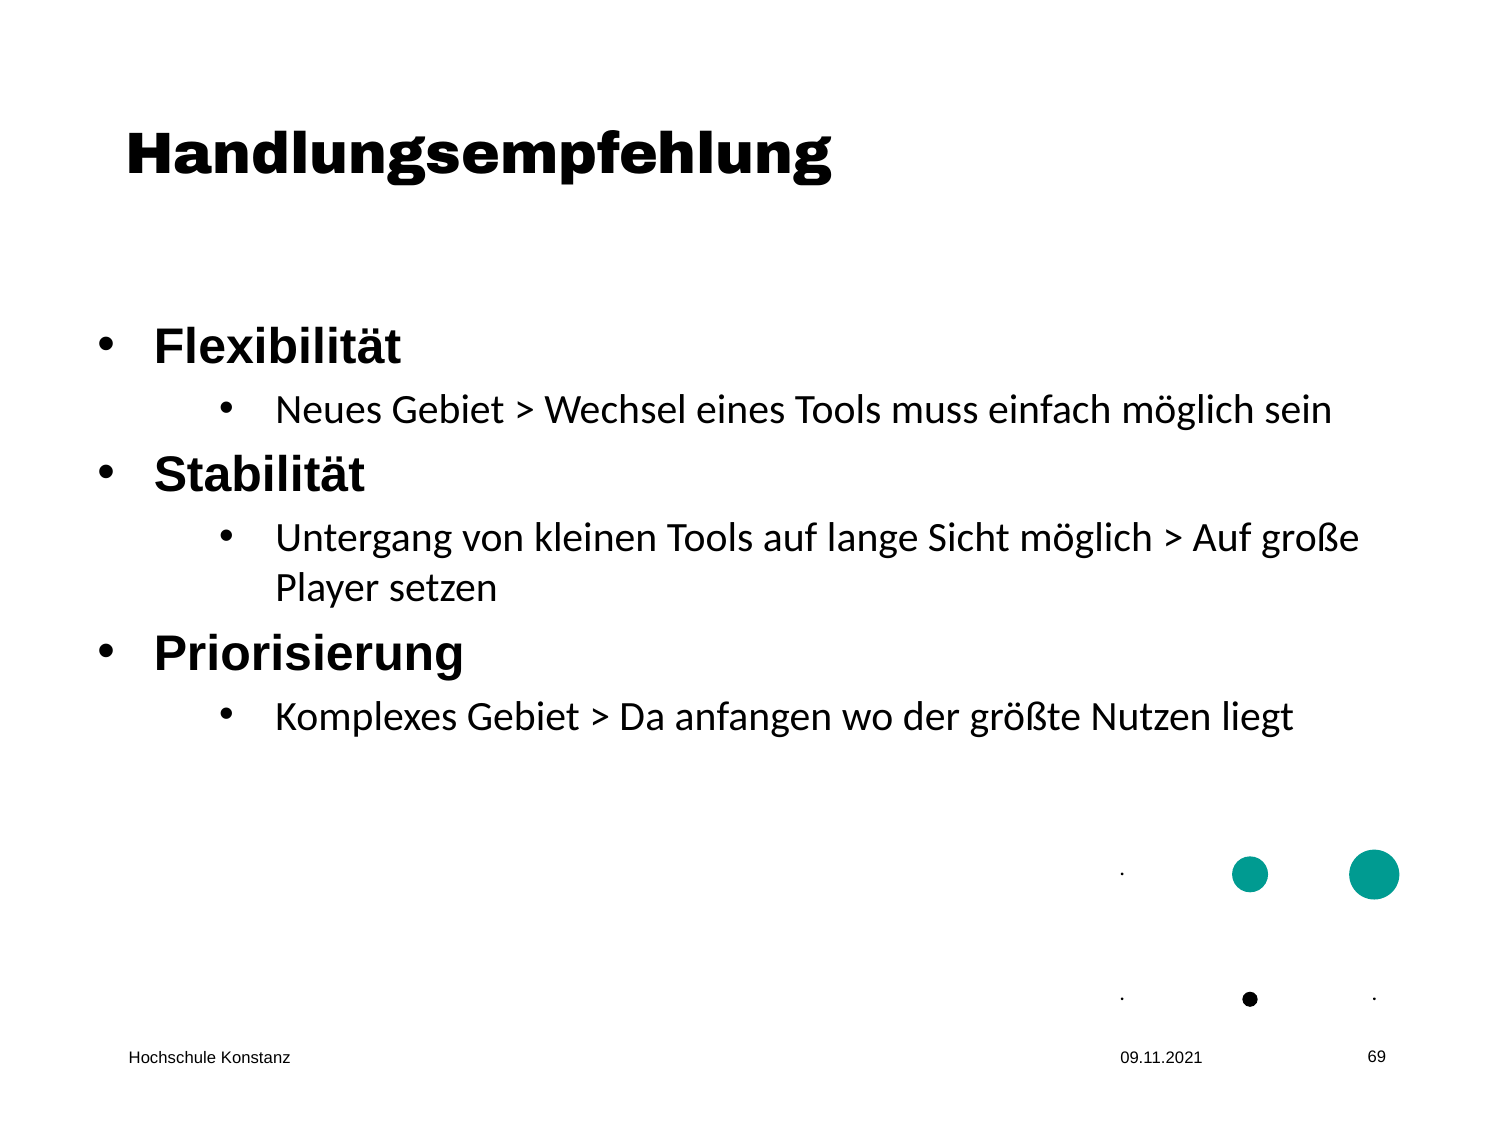

Handlungsempfehlung
Flexibilität
Neues Gebiet > Wechsel eines Tools muss einfach möglich sein
Stabilität
Untergang von kleinen Tools auf lange Sicht möglich > Auf große Player setzen
Priorisierung
Komplexes Gebiet > Da anfangen wo der größte Nutzen liegt